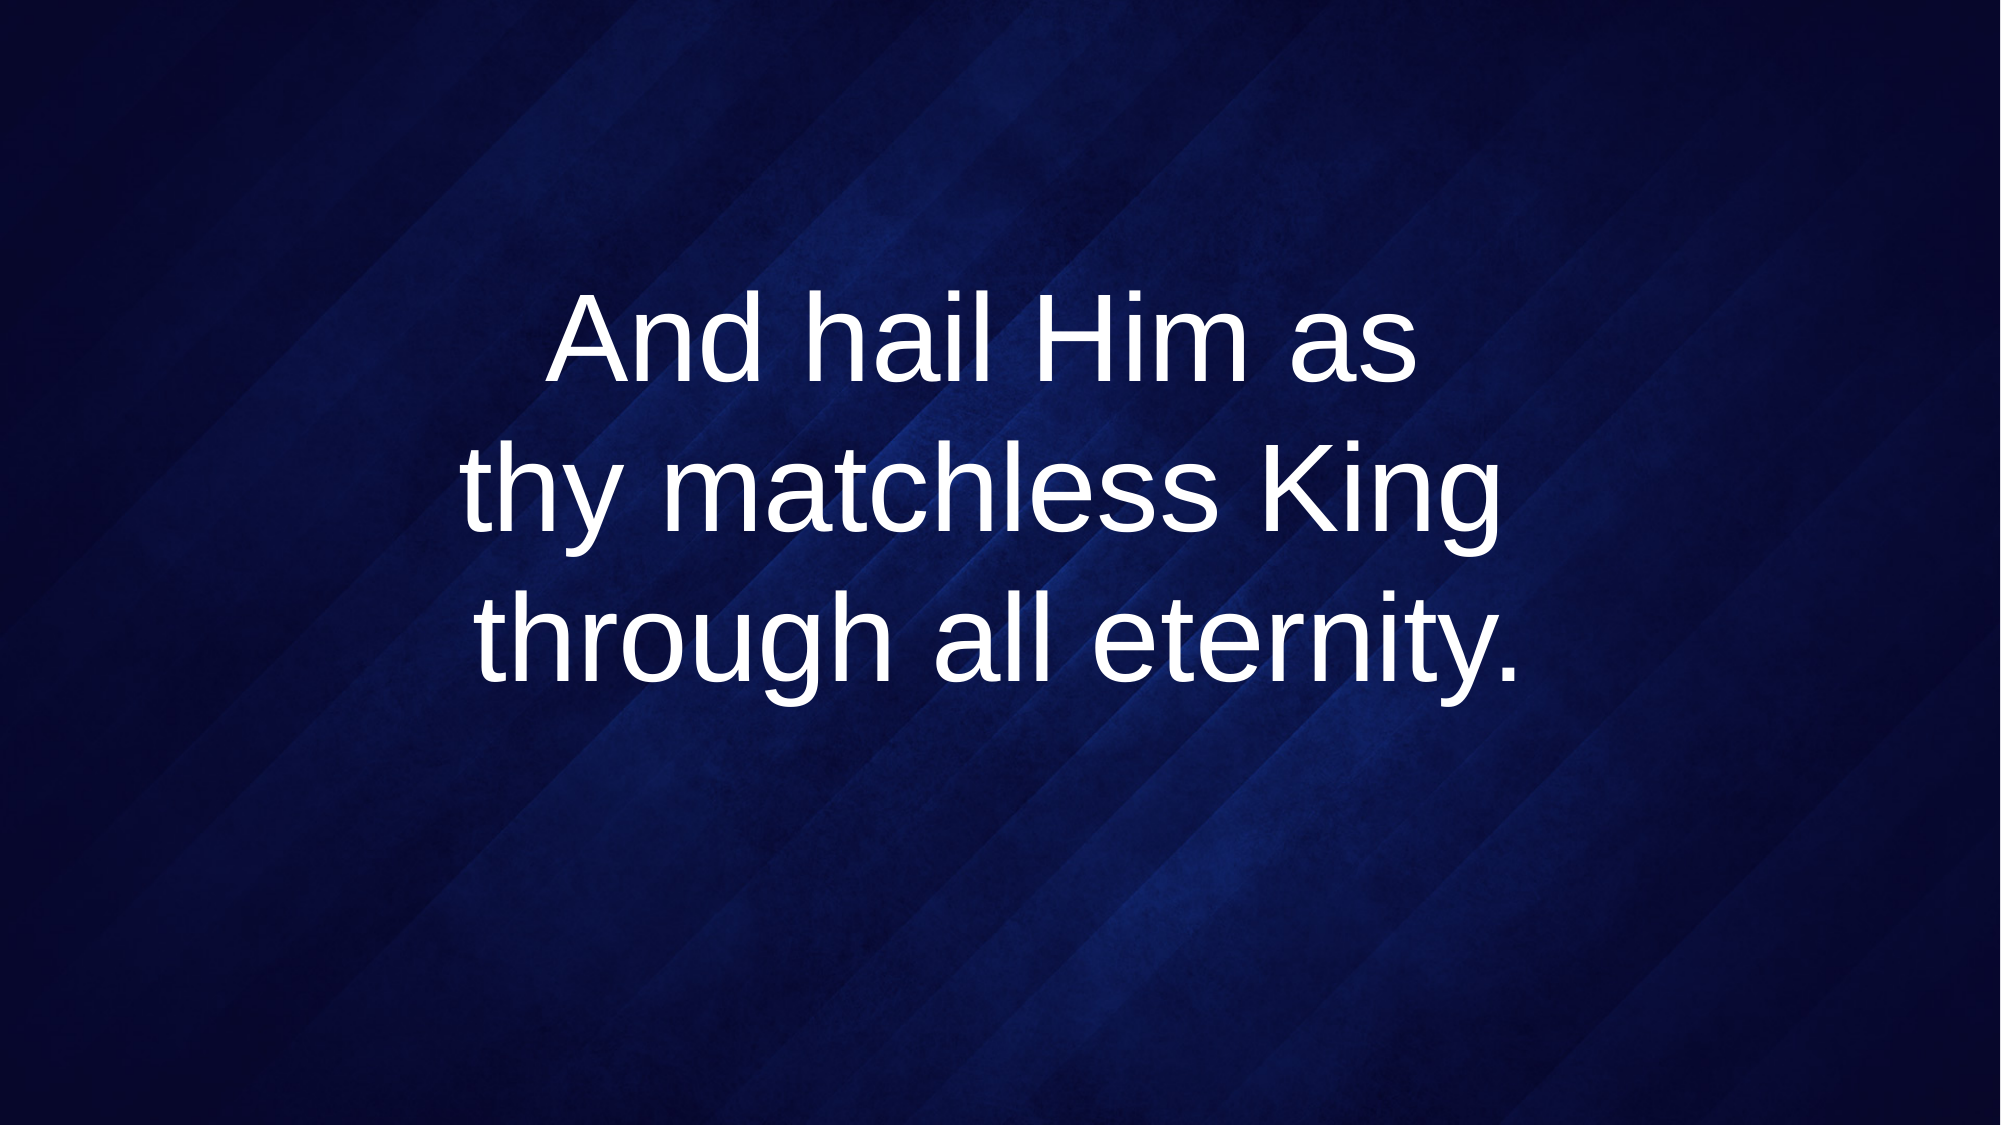

# And hail Him as thy matchless King through all eternity.